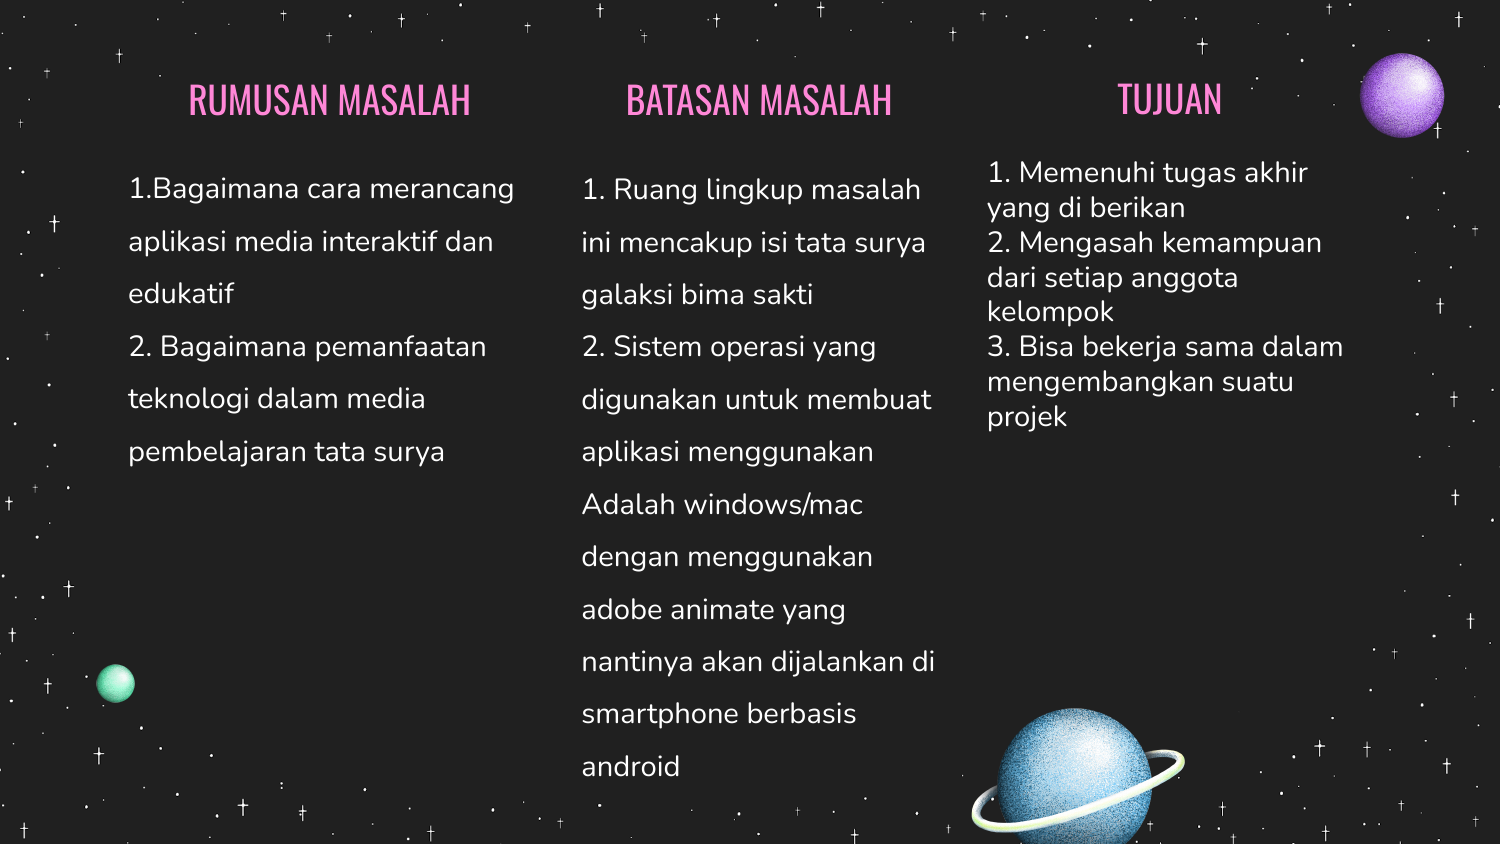

TUJUAN
RUMUSAN MASALAH
BATASAN MASALAH
1.Bagaimana cara merancang aplikasi media interaktif dan edukatif
2. Bagaimana pemanfaatan teknologi dalam media pembelajaran tata surya

1. Ruang lingkup masalah ini mencakup isi tata surya galaksi bima sakti
2. Sistem operasi yang digunakan untuk membuat aplikasi menggunakan Adalah windows/mac dengan menggunakan adobe animate yang nantinya akan dijalankan di smartphone berbasis android

1. Memenuhi tugas akhir yang di berikan
2. Mengasah kemampuan dari setiap anggota kelompok
3. Bisa bekerja sama dalam mengembangkan suatu projek